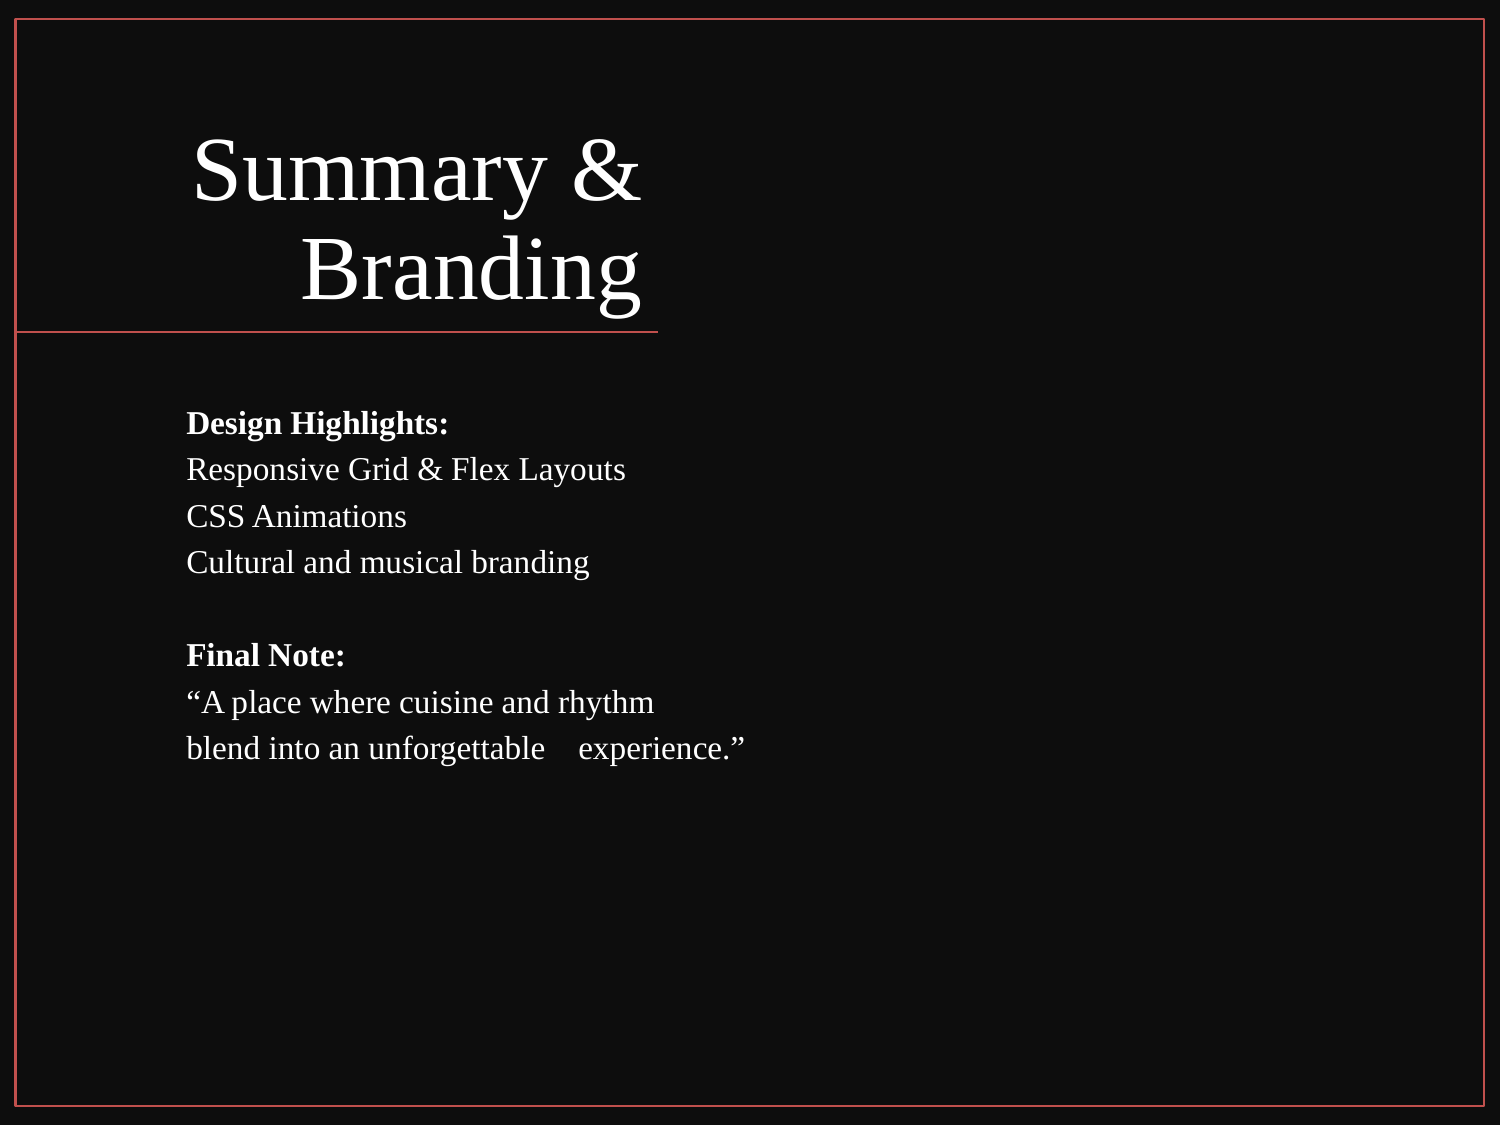

# Summary & Branding
Design Highlights:
Responsive Grid & Flex Layouts
CSS Animations
Cultural and musical branding

Final Note:
“A place where cuisine and rhythm
blend into an unforgettable    experience.”